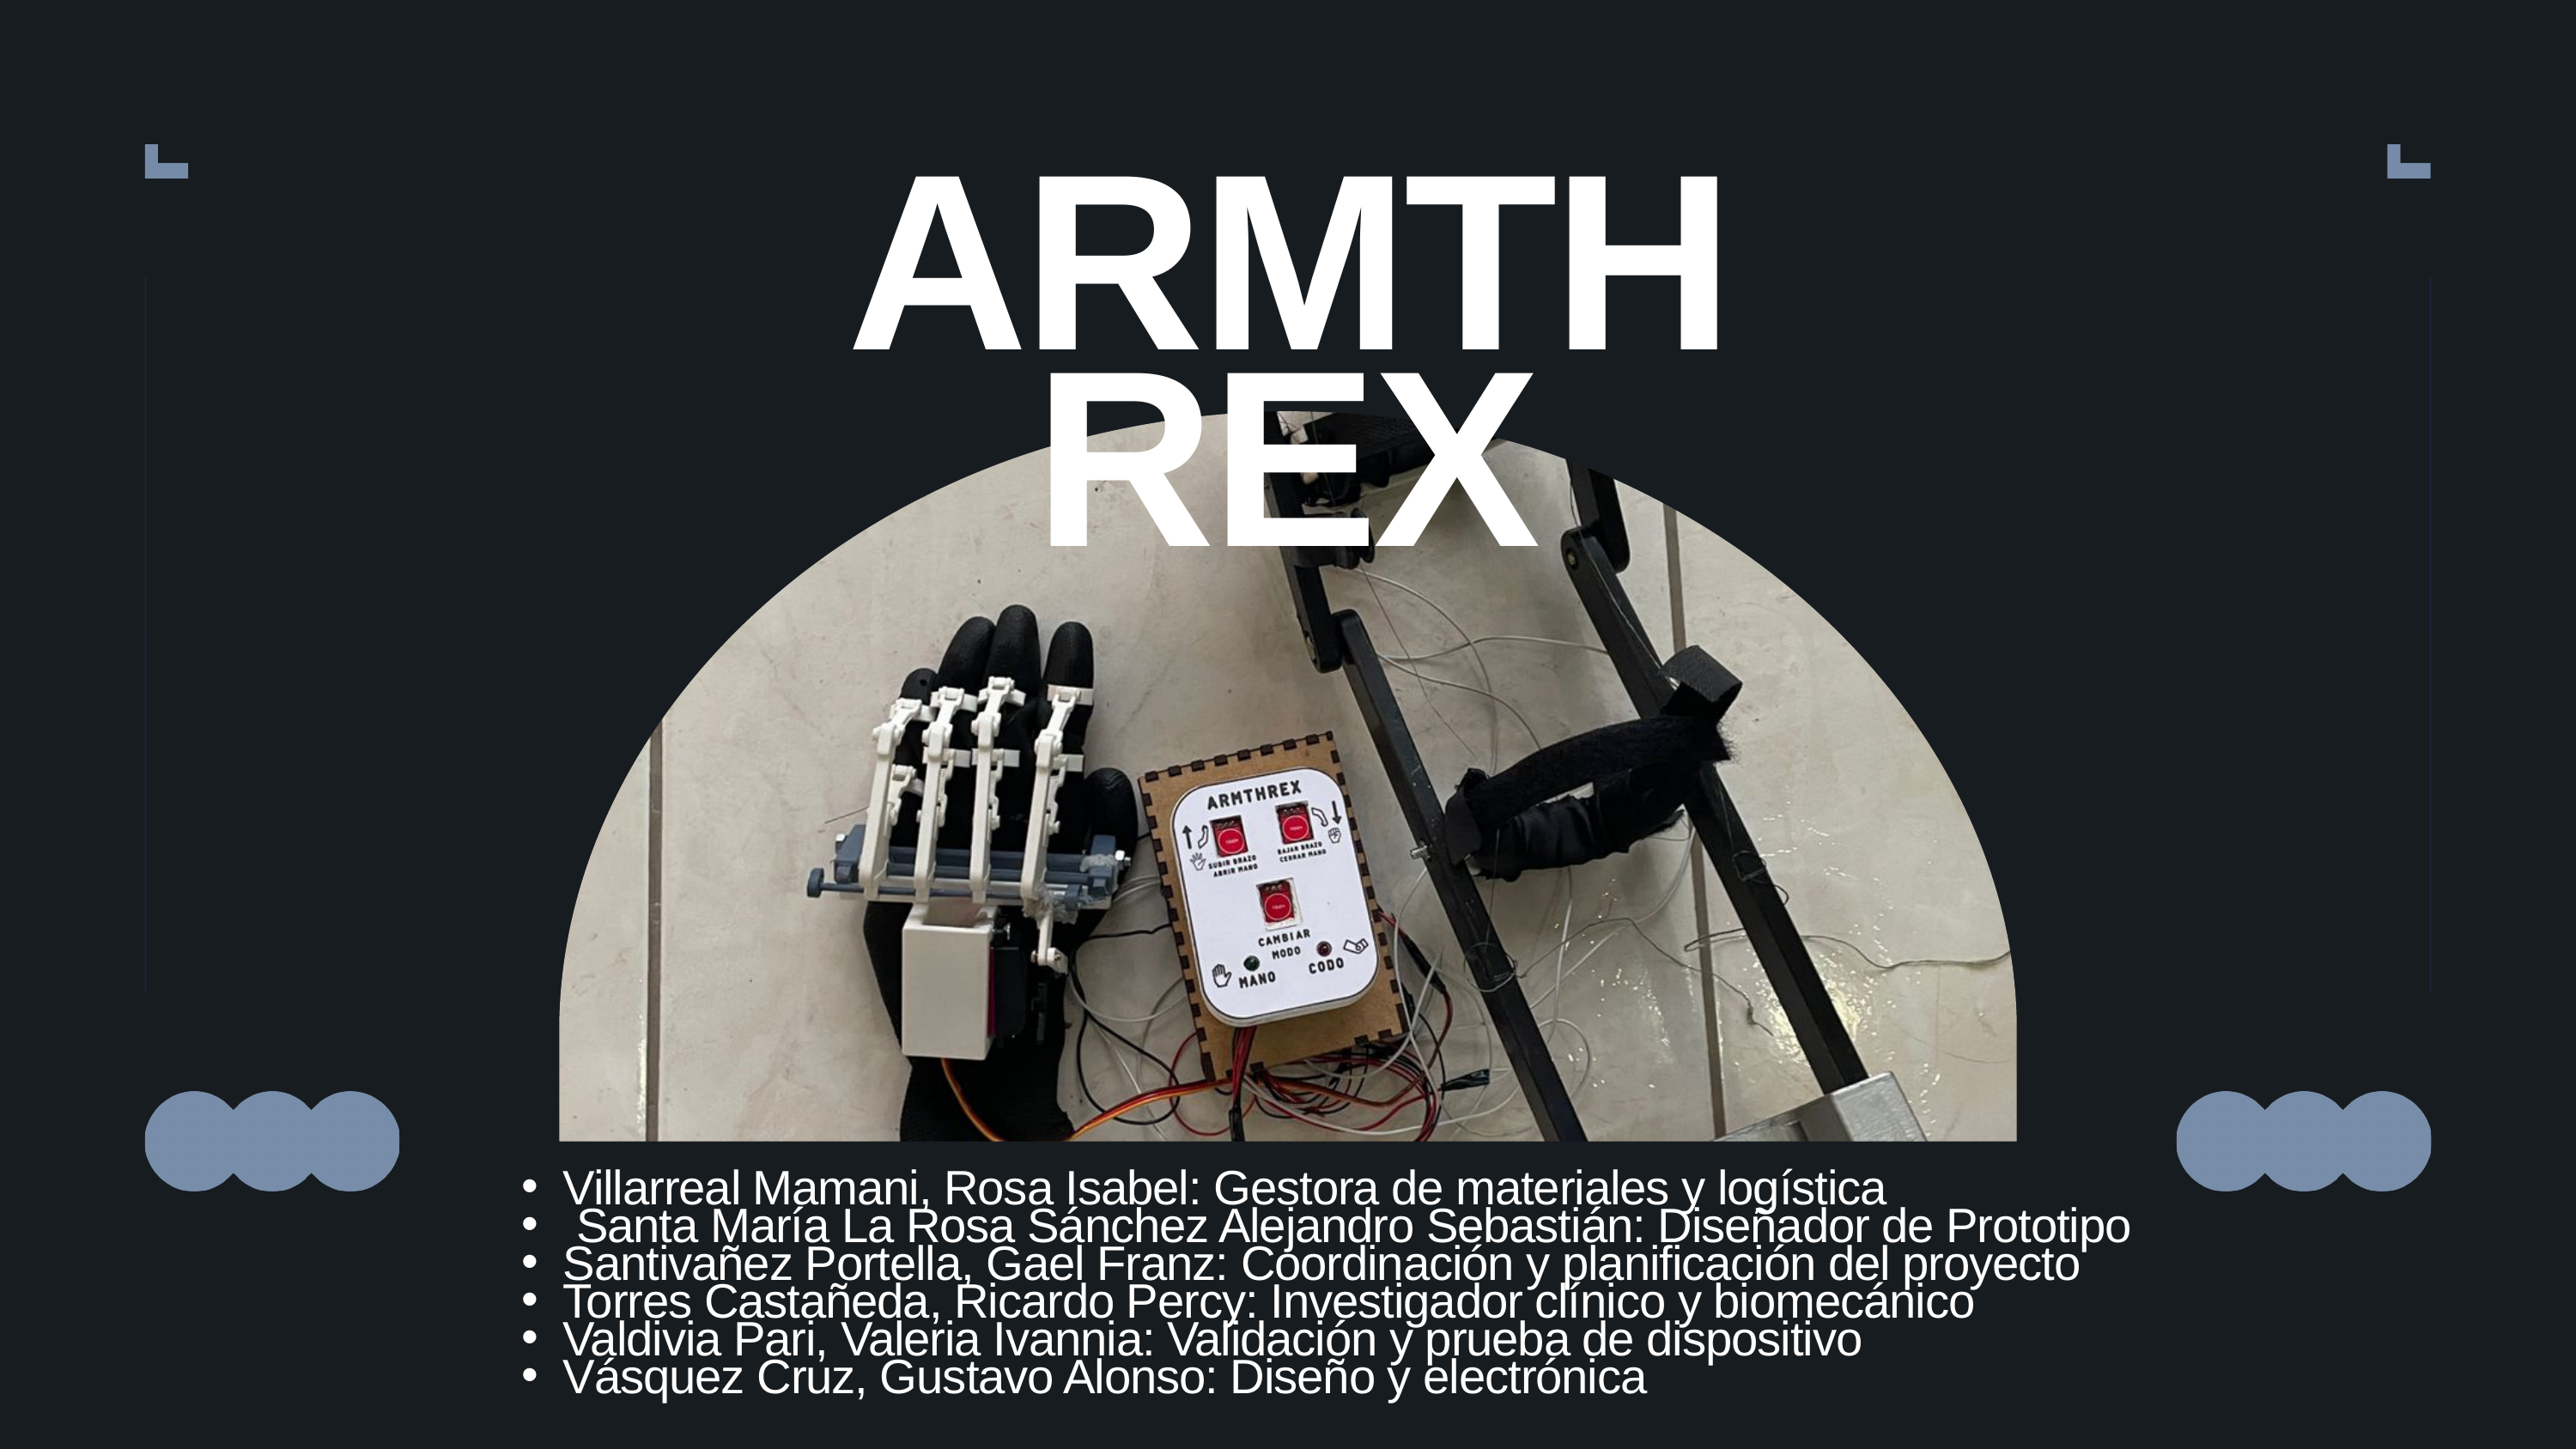

Fundamentos de Biodiseño
ARMTHREX

Villarreal Mamani, Rosa Isabel: Gestora de materiales y logística
 Santa María La Rosa Sánchez Alejandro Sebastián: Diseñador de Prototipo
Santivañez Portella, Gael Franz: Coordinación y planificación del proyecto
Torres Castañeda, Ricardo Percy: Investigador clínico y biomecánico
Valdivia Pari, Valeria Ivannia: Validación y prueba de dispositivo
Vásquez Cruz, Gustavo Alonso: Diseño y electrónica